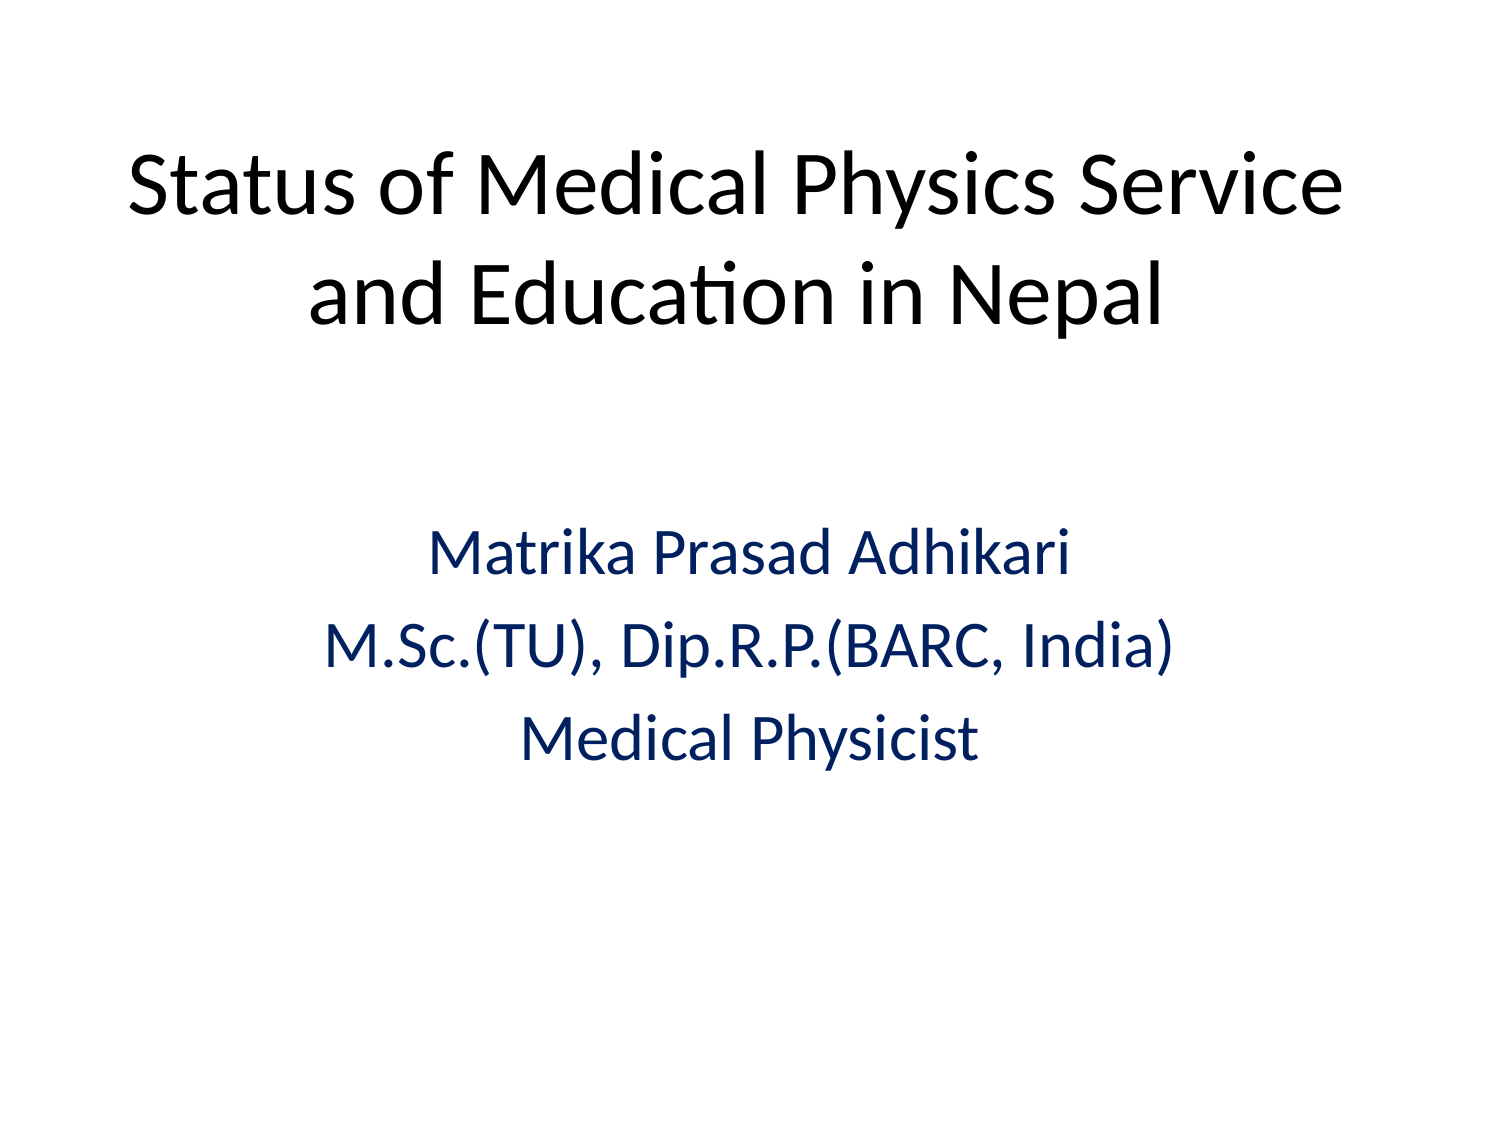

# Status of Medical Physics Service and Education in Nepal
Matrika Prasad Adhikari
M.Sc.(TU), Dip.R.P.(BARC, India)
Medical Physicist